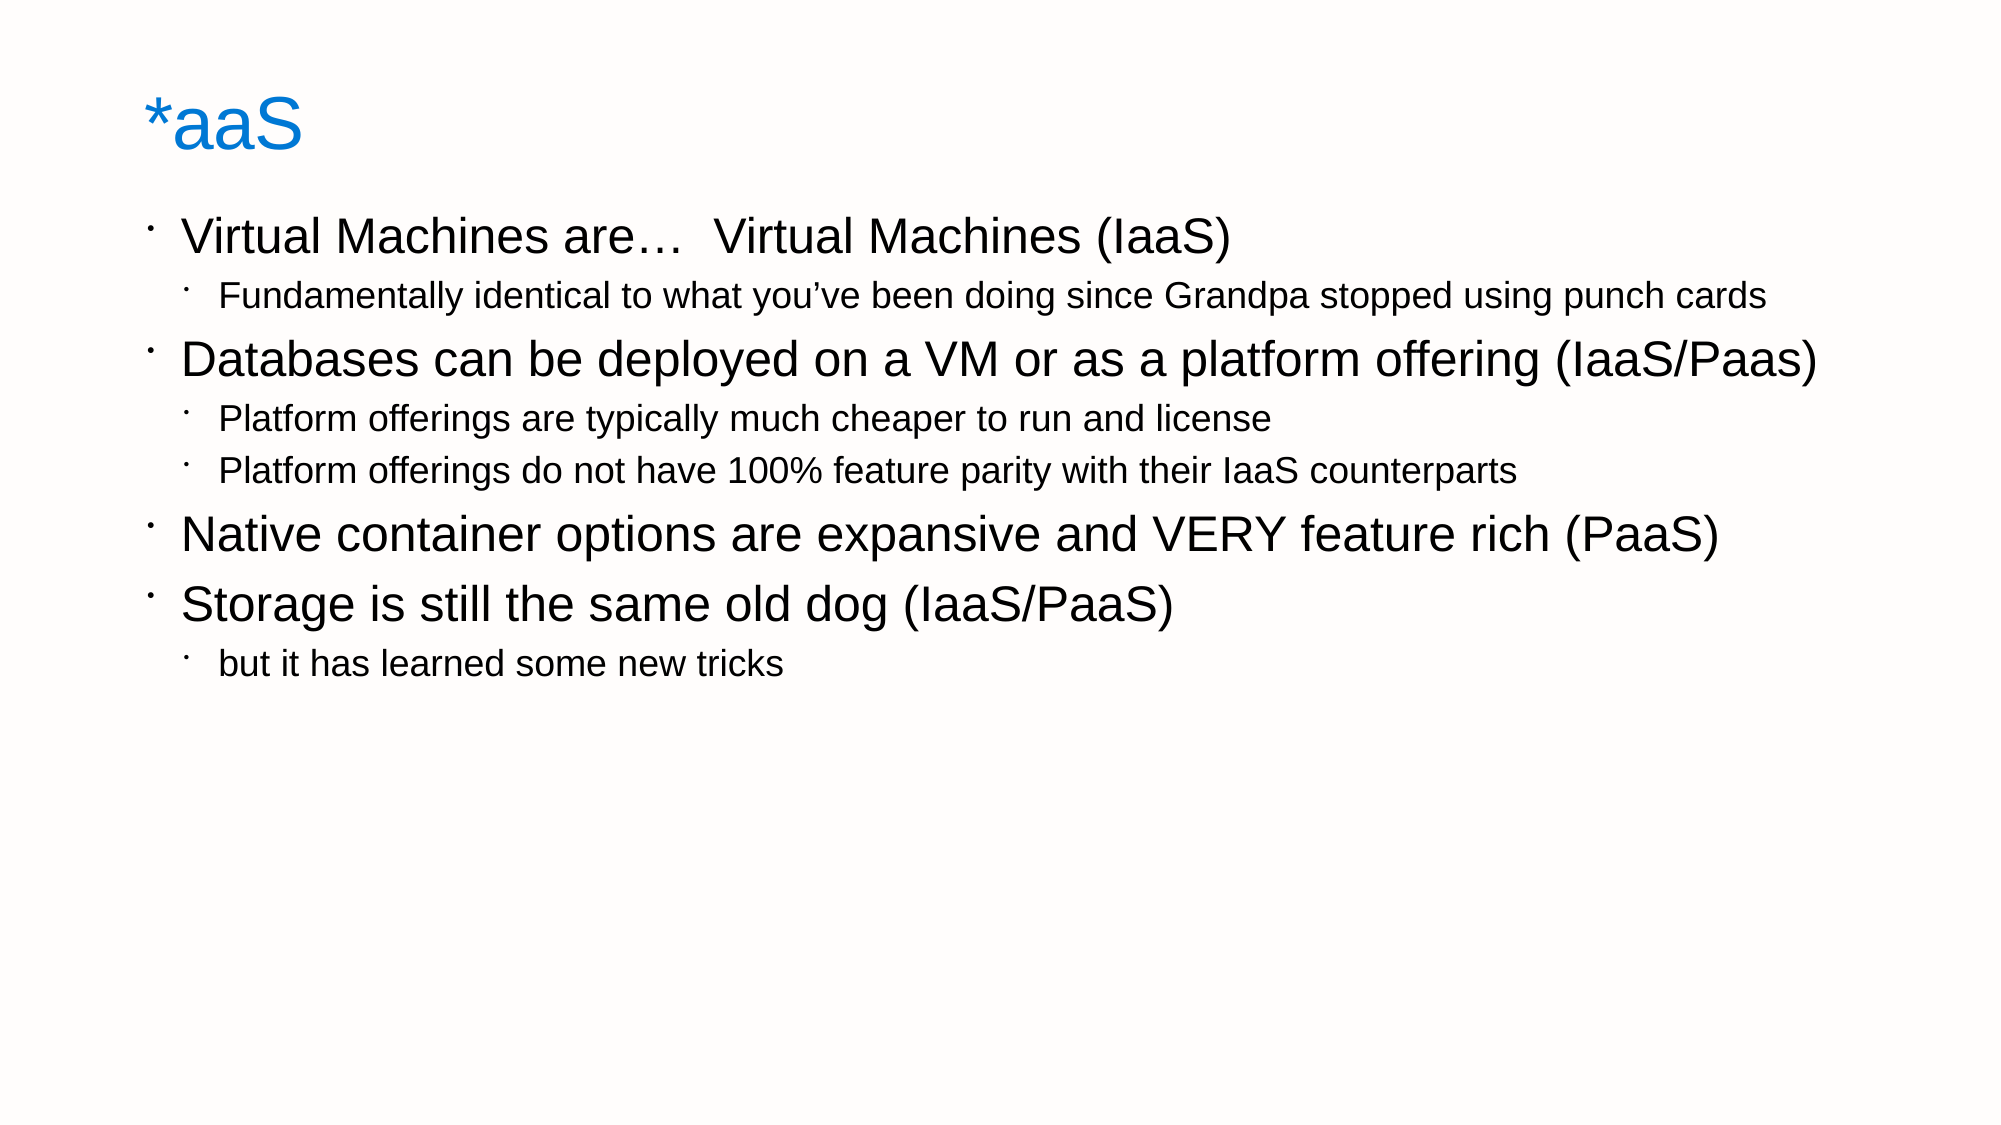

# *aaS
Virtual Machines are…  Virtual Machines (IaaS)
Fundamentally identical to what you’ve been doing since Grandpa stopped using punch cards
Databases can be deployed on a VM or as a platform offering (IaaS/Paas)
Platform offerings are typically much cheaper to run and license
Platform offerings do not have 100% feature parity with their IaaS counterparts
Native container options are expansive and VERY feature rich (PaaS)
Storage is still the same old dog (IaaS/PaaS)
but it has learned some new tricks